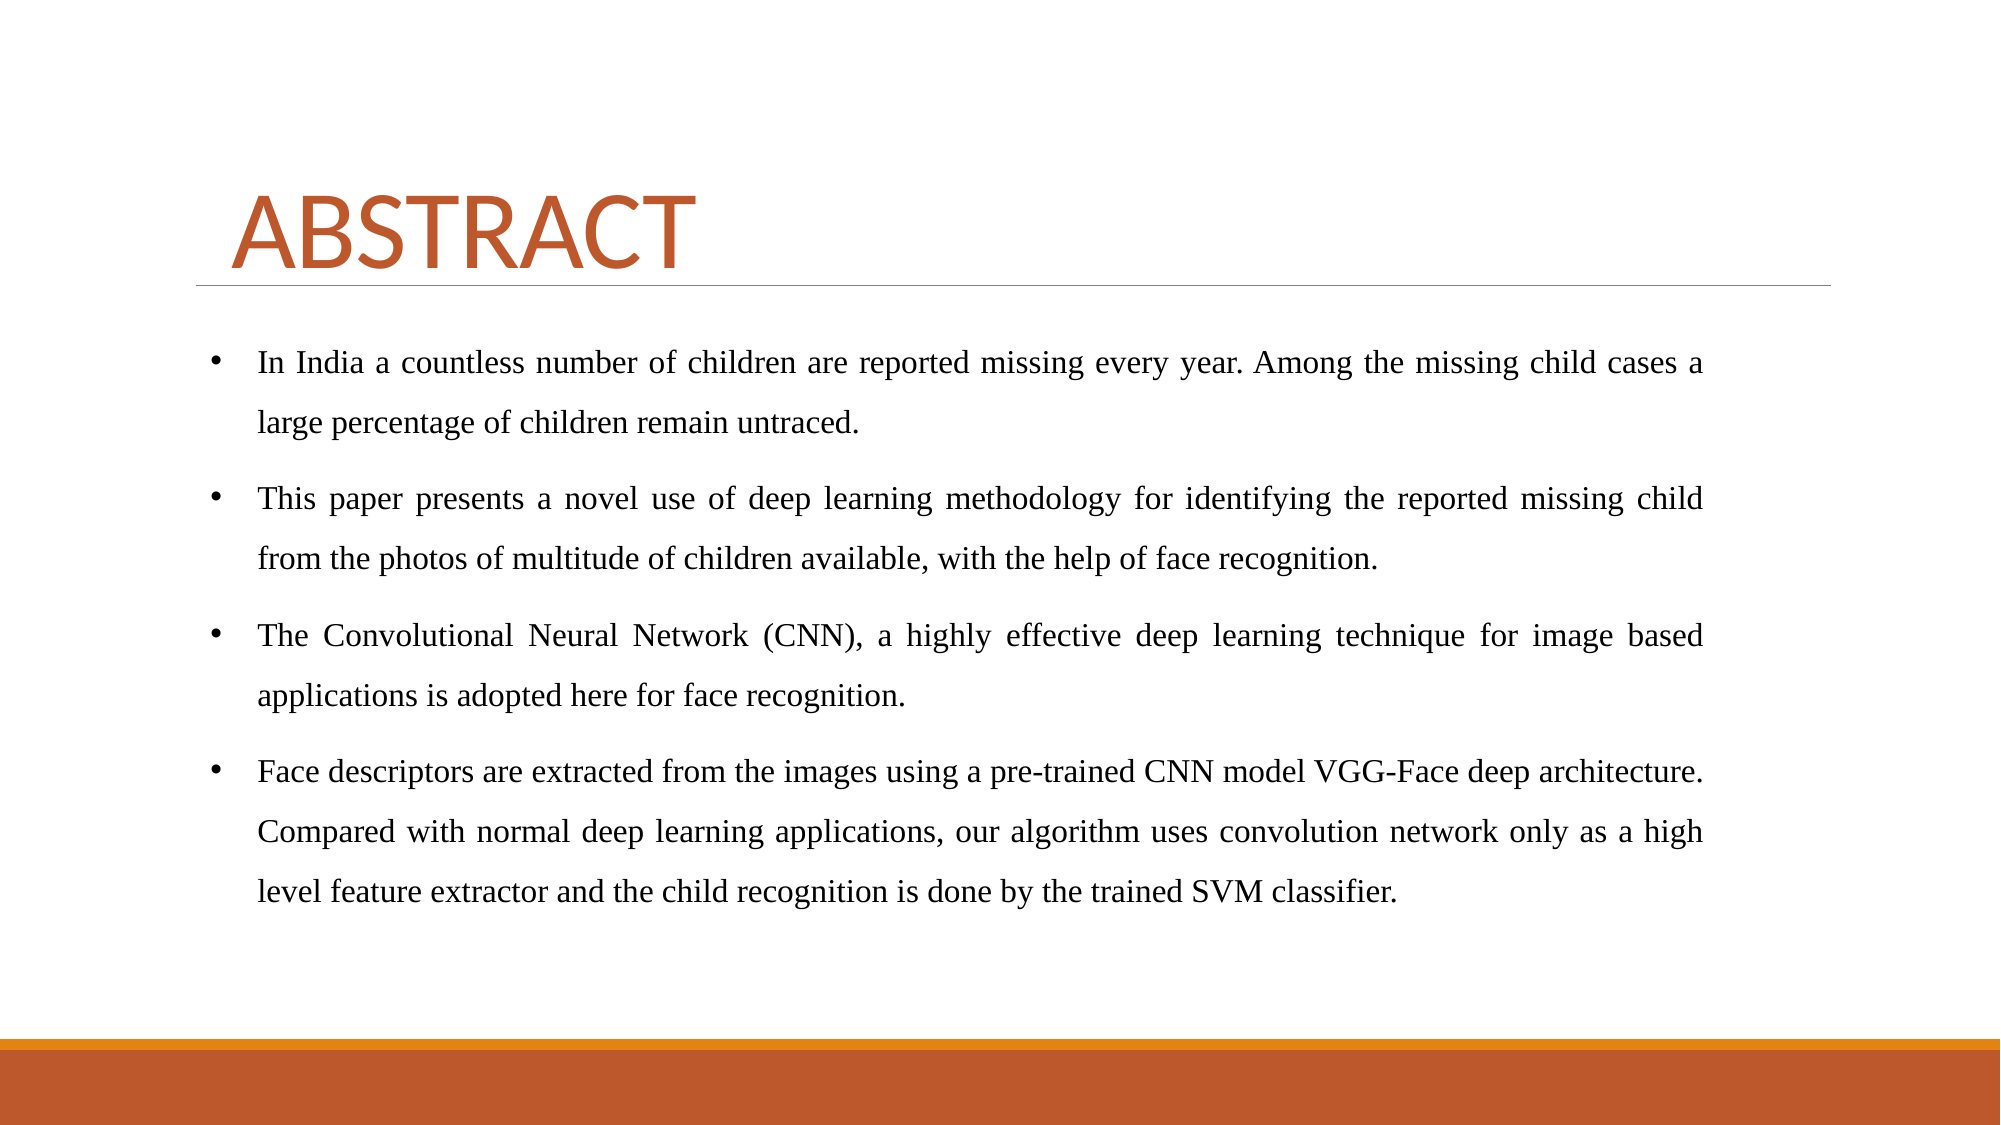

# ABSTRACT
In India a countless number of children are reported missing every year. Among the missing child cases a large percentage of children remain untraced.
This paper presents a novel use of deep learning methodology for identifying the reported missing child from the photos of multitude of children available, with the help of face recognition.
The Convolutional Neural Network (CNN), a highly effective deep learning technique for image based applications is adopted here for face recognition.
Face descriptors are extracted from the images using a pre-trained CNN model VGG-Face deep architecture. Compared with normal deep learning applications, our algorithm uses convolution network only as a high level feature extractor and the child recognition is done by the trained SVM classifier.